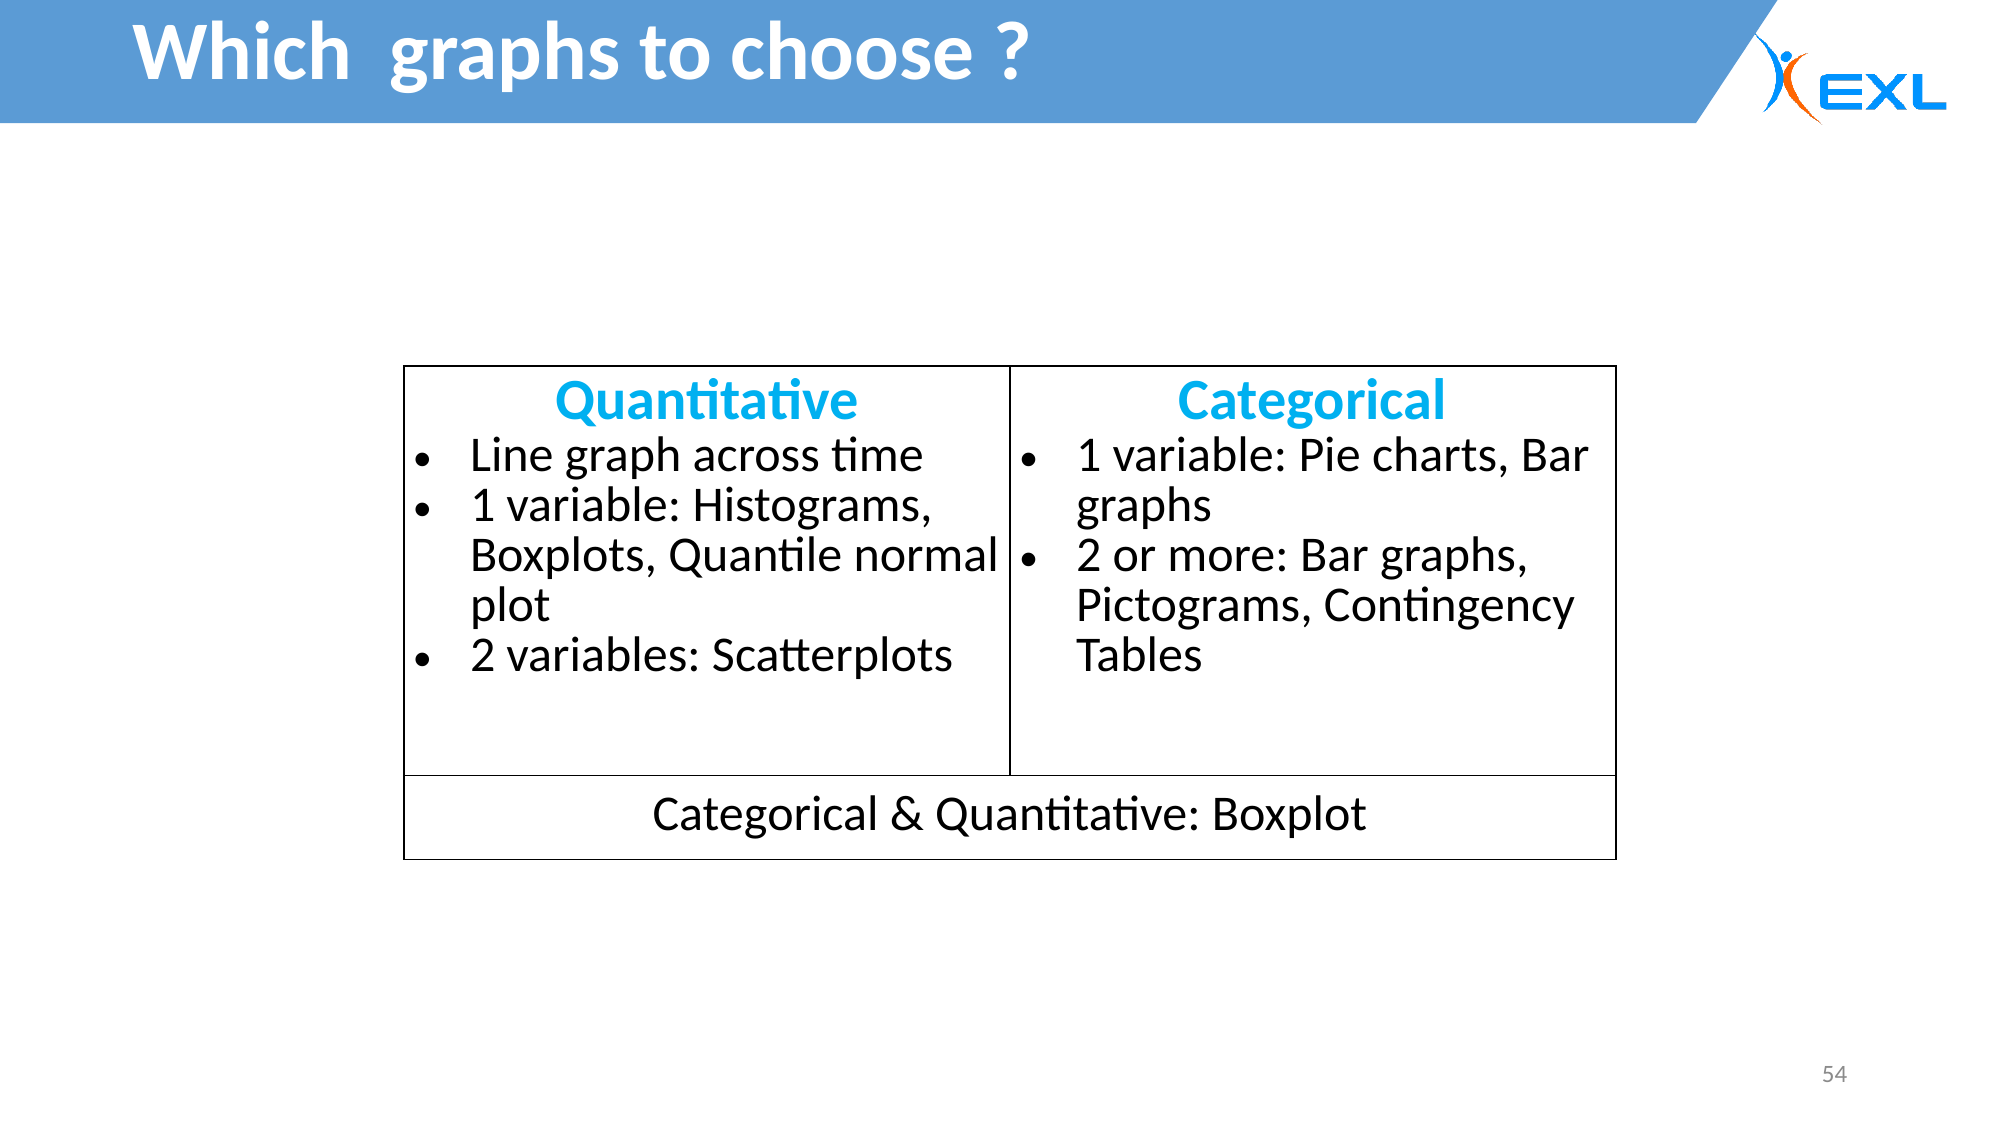

Which  graphs to choose ?
| Quantitative Line graph across time 1 variable: Histograms, Boxplots, Quantile normal plot 2 variables: Scatterplots | Categorical 1 variable: Pie charts, Bar graphs 2 or more: Bar graphs, Pictograms, Contingency Tables |
| --- | --- |
| Categorical & Quantitative: Boxplot |  |
54